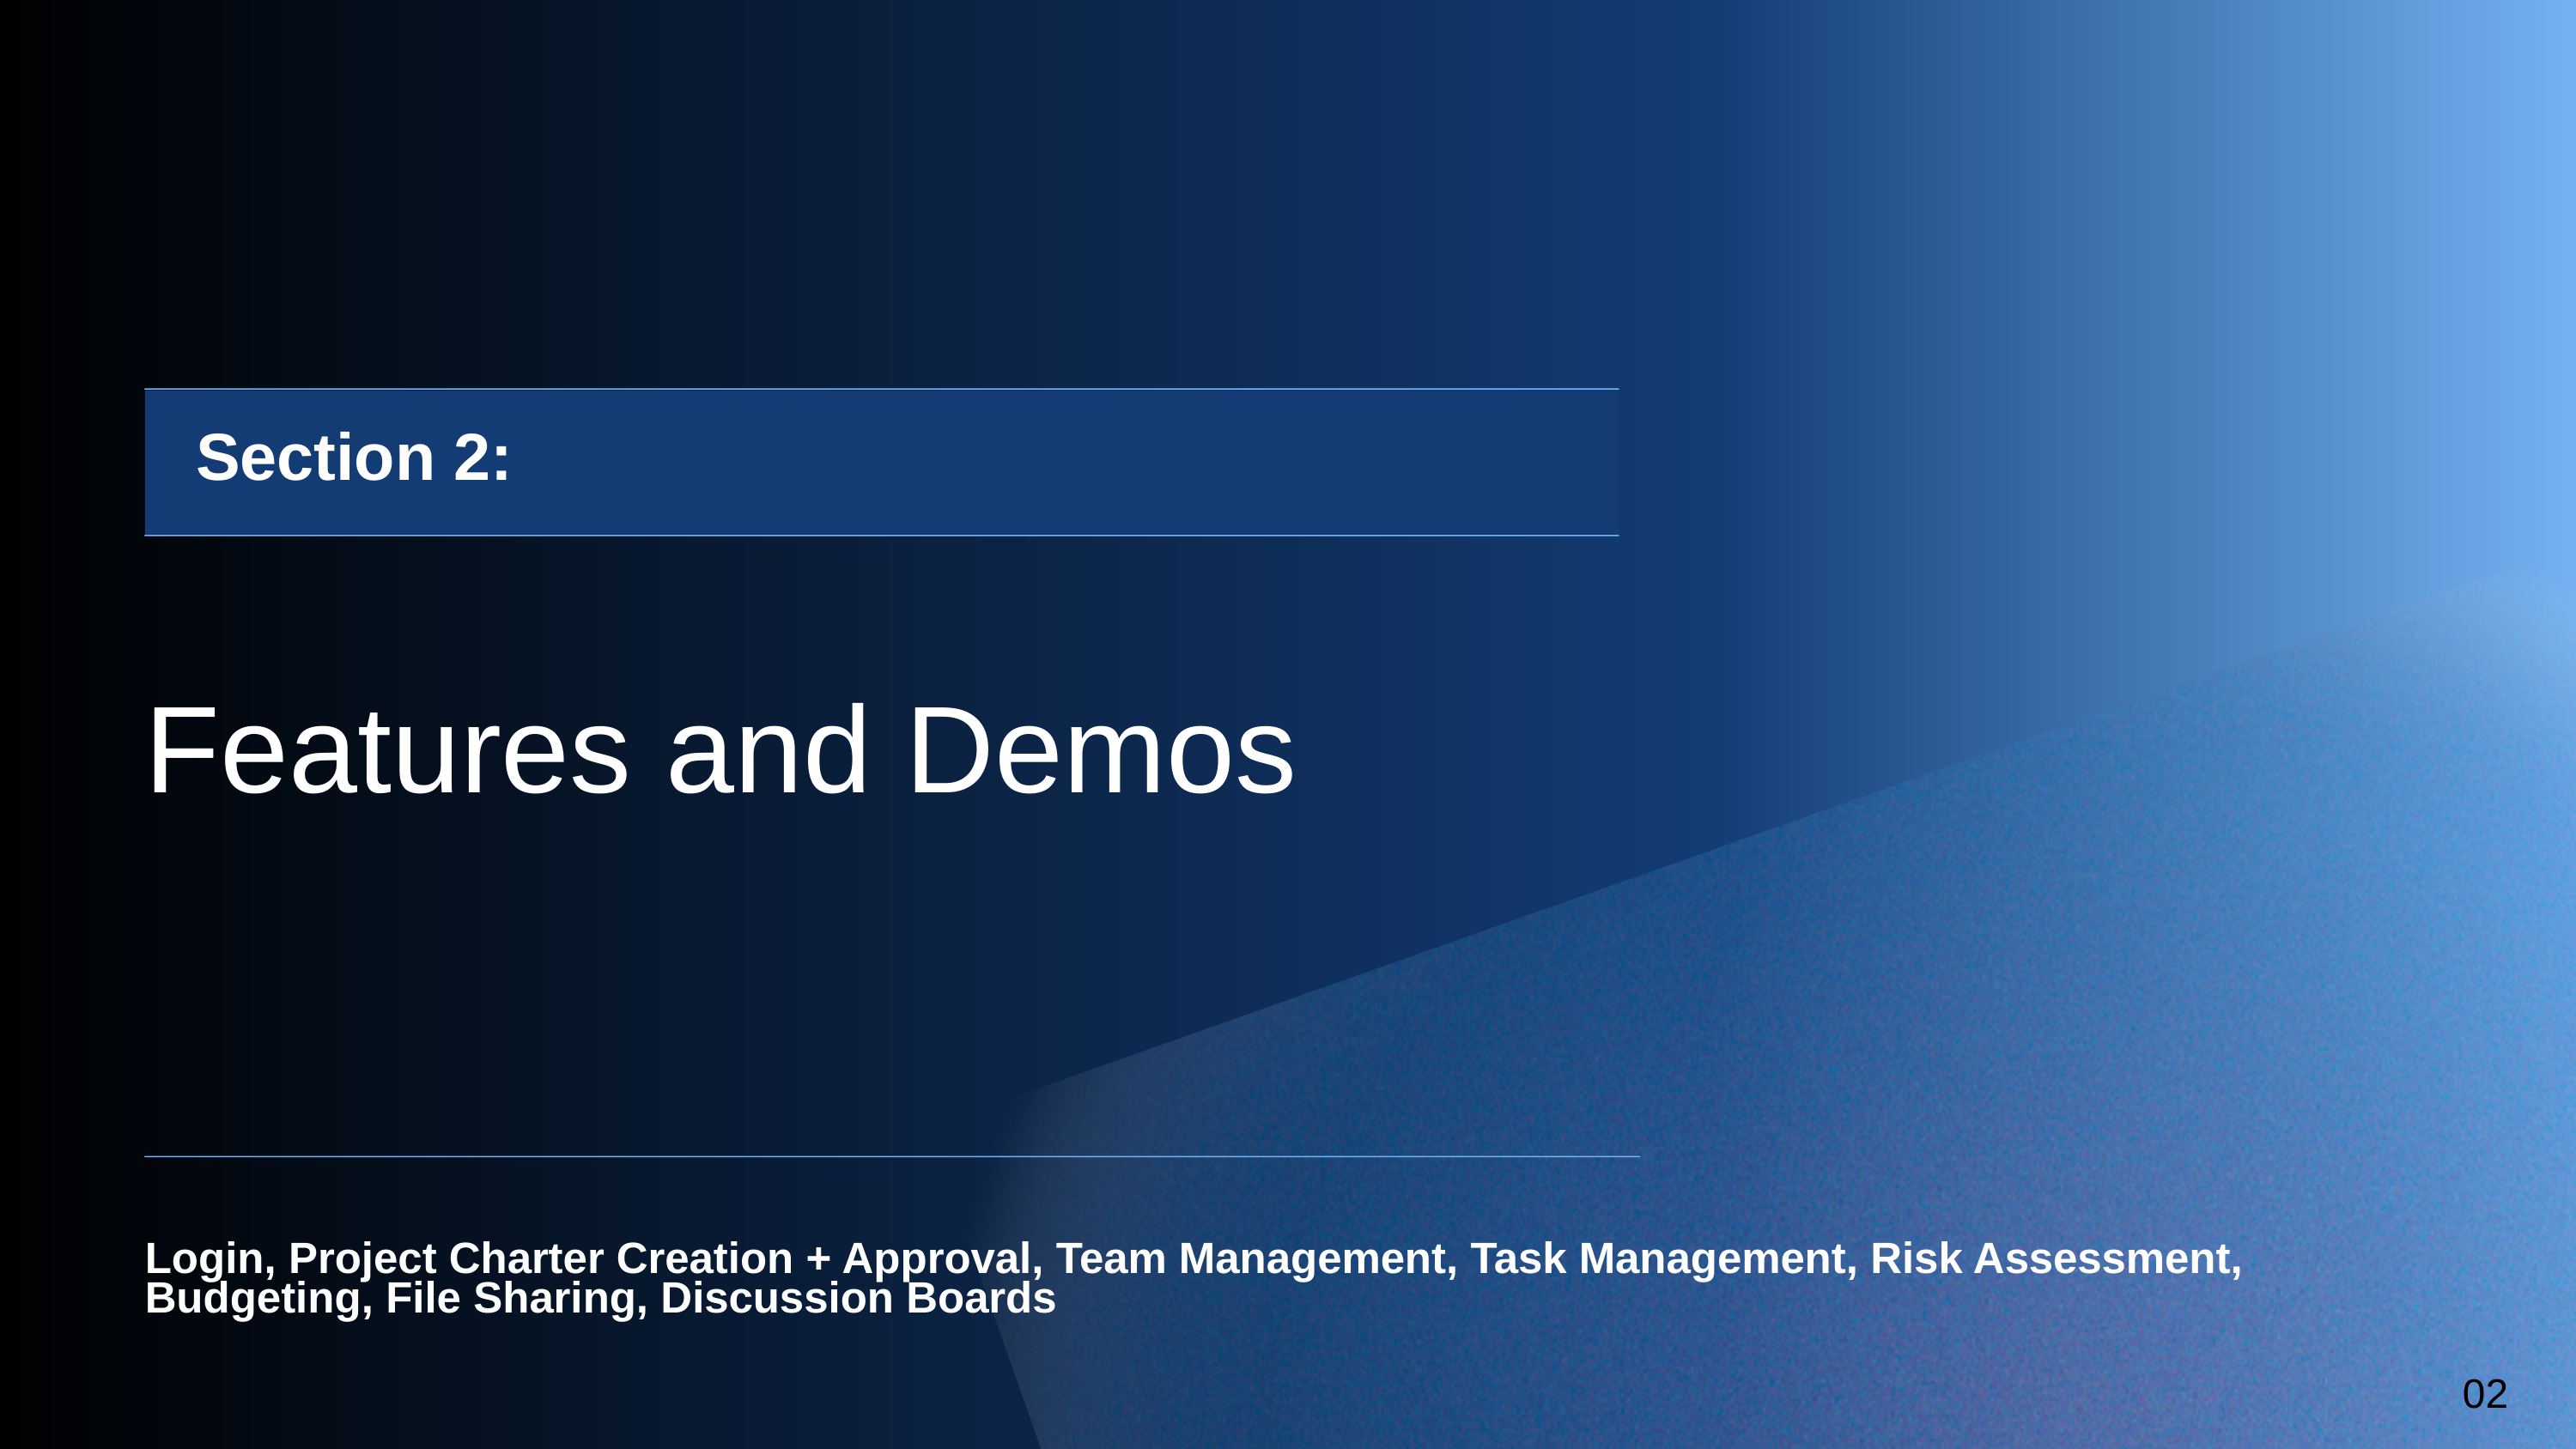

Section 2:

Features and Demos

Login, Project Charter Creation + Approval, Team Management, Task Management, Risk Assessment, Budgeting, File Sharing, Discussion Boards
02